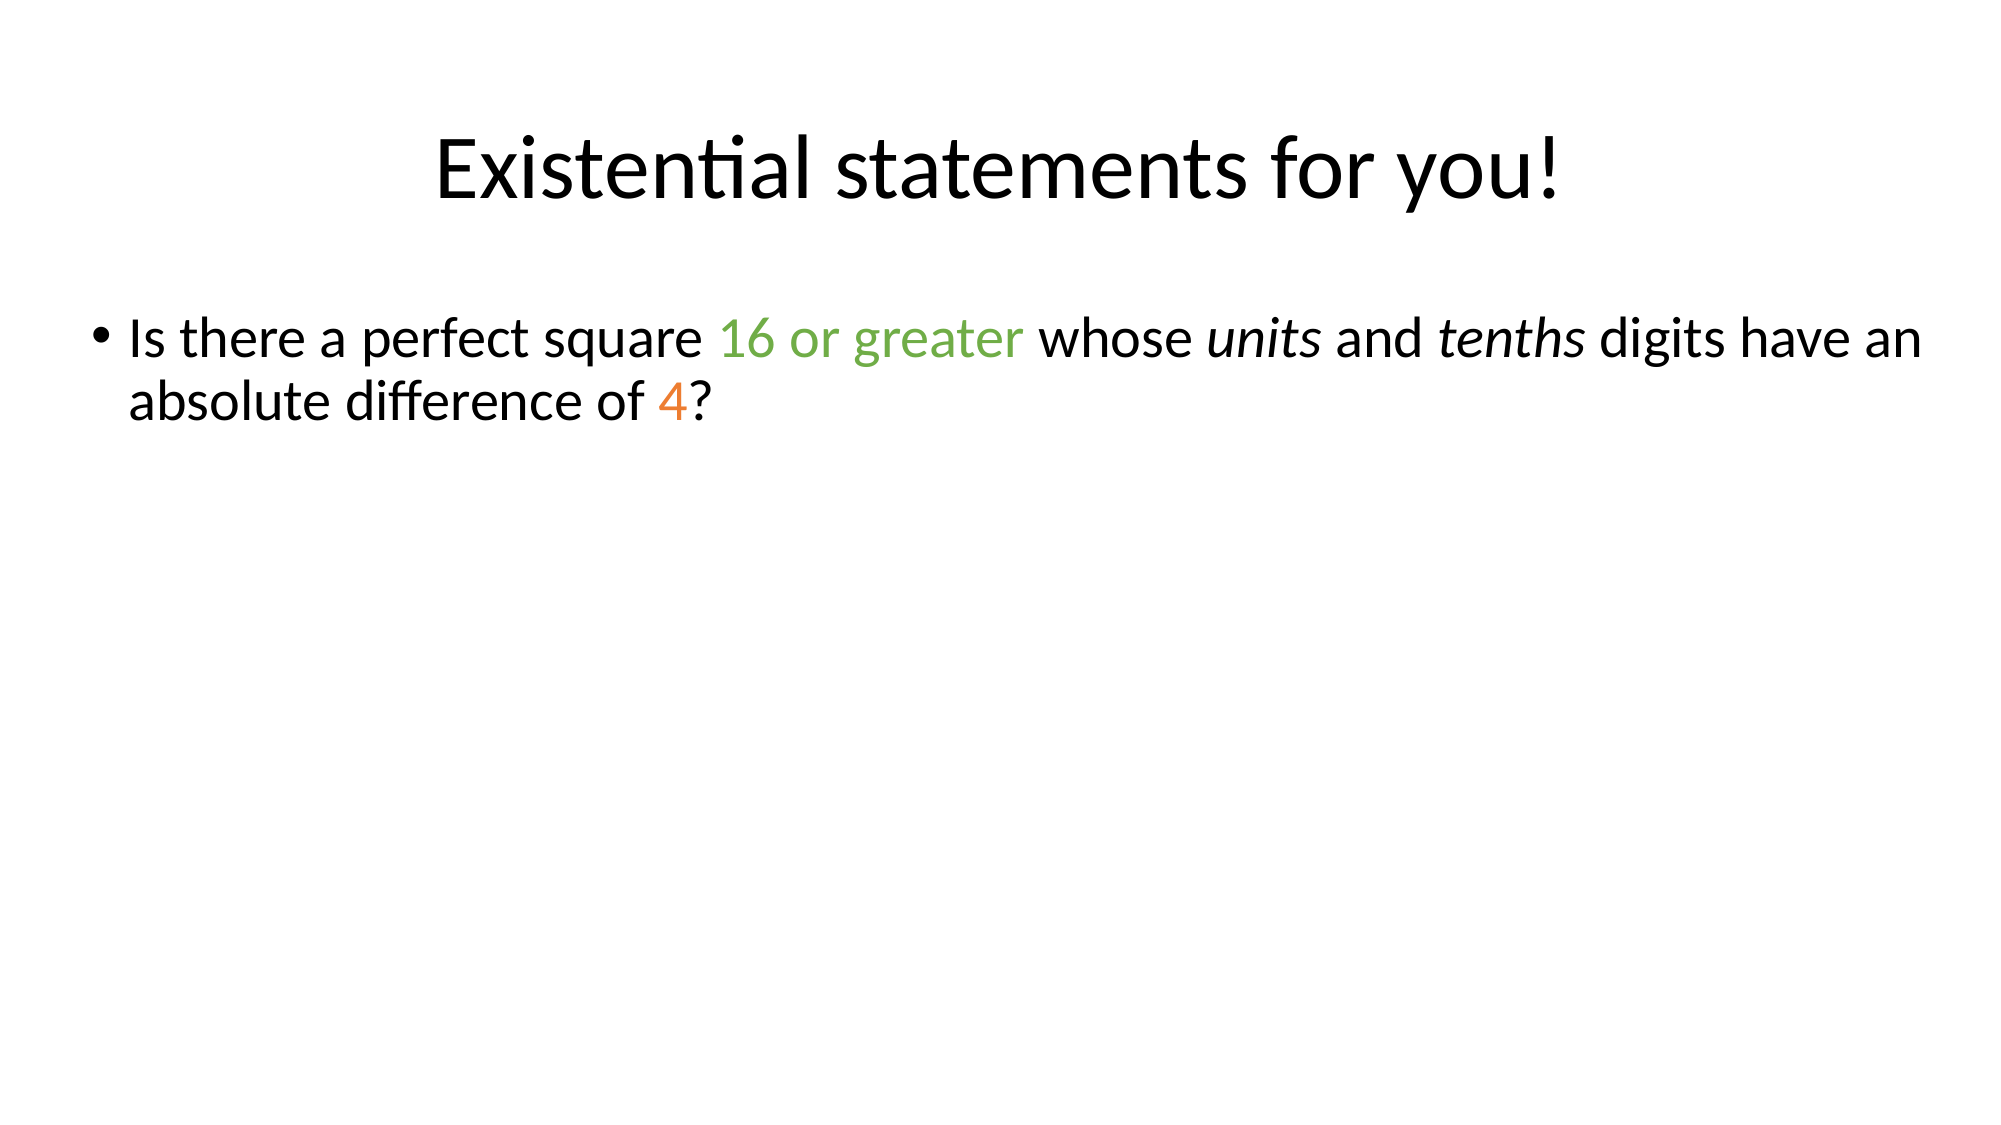

# Existential statements for you!
Is there a perfect square 16 or greater whose units and tenths digits have an absolute difference of 4?